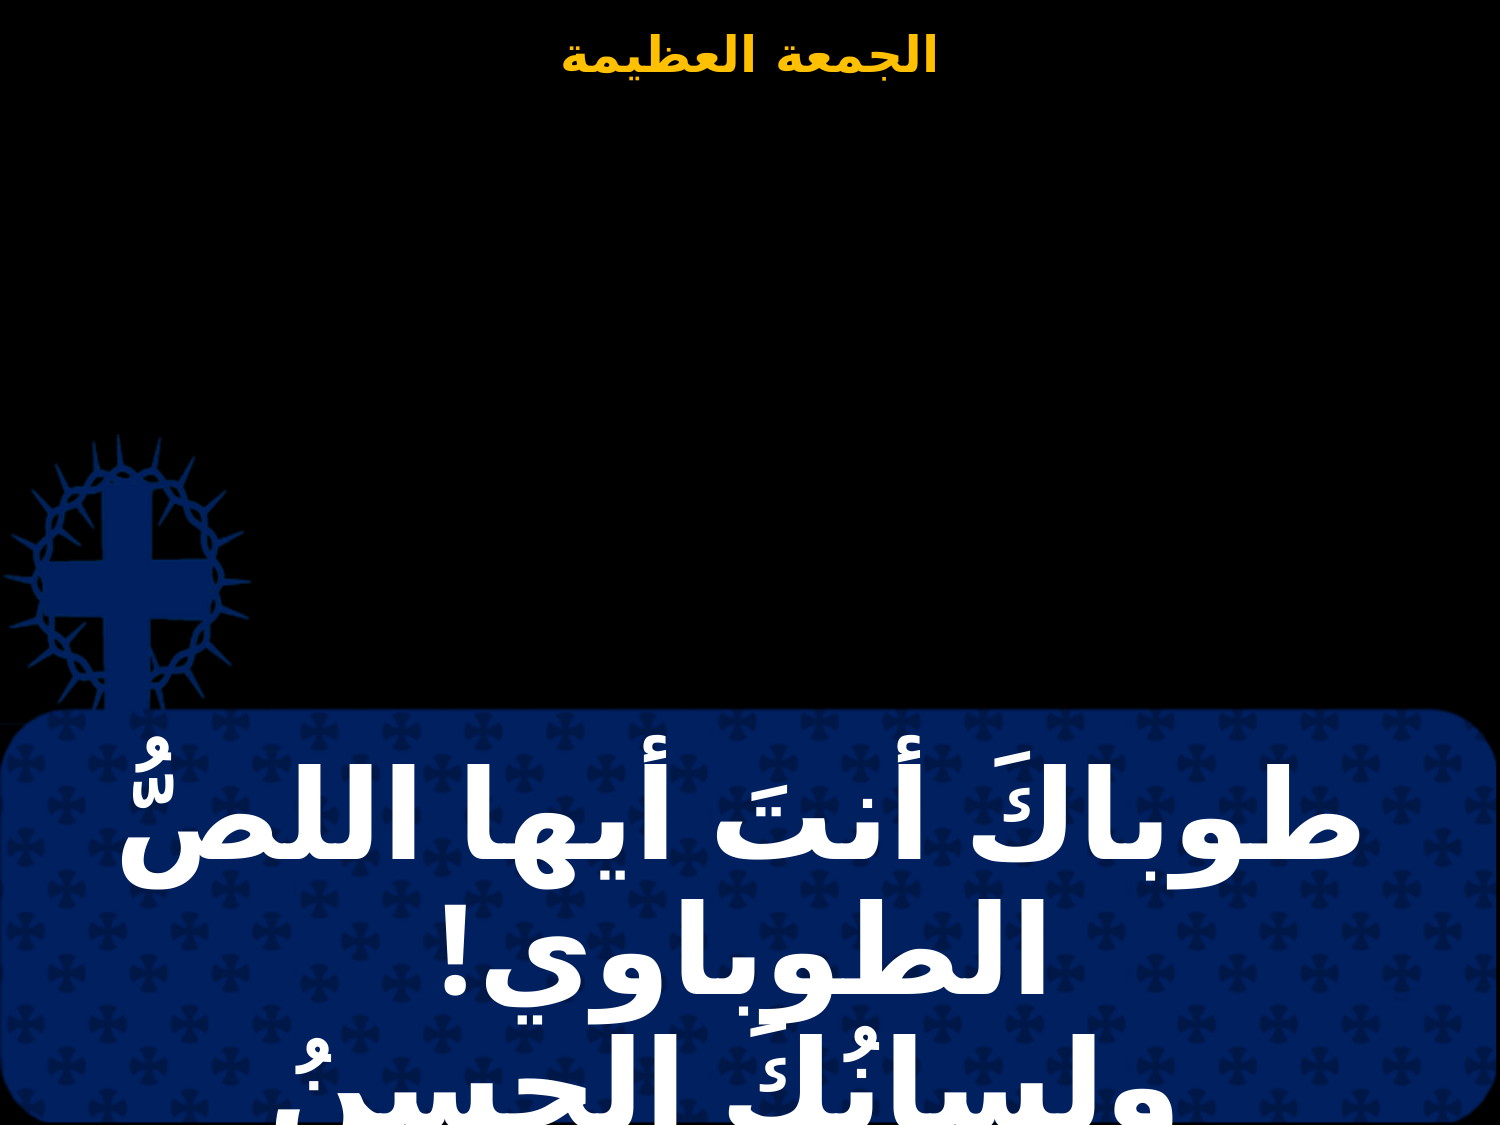

# طوباكَ أنتَ أيها اللصُّ الطوباوي! ولسانُكَ الحسنُ المنطقِ،